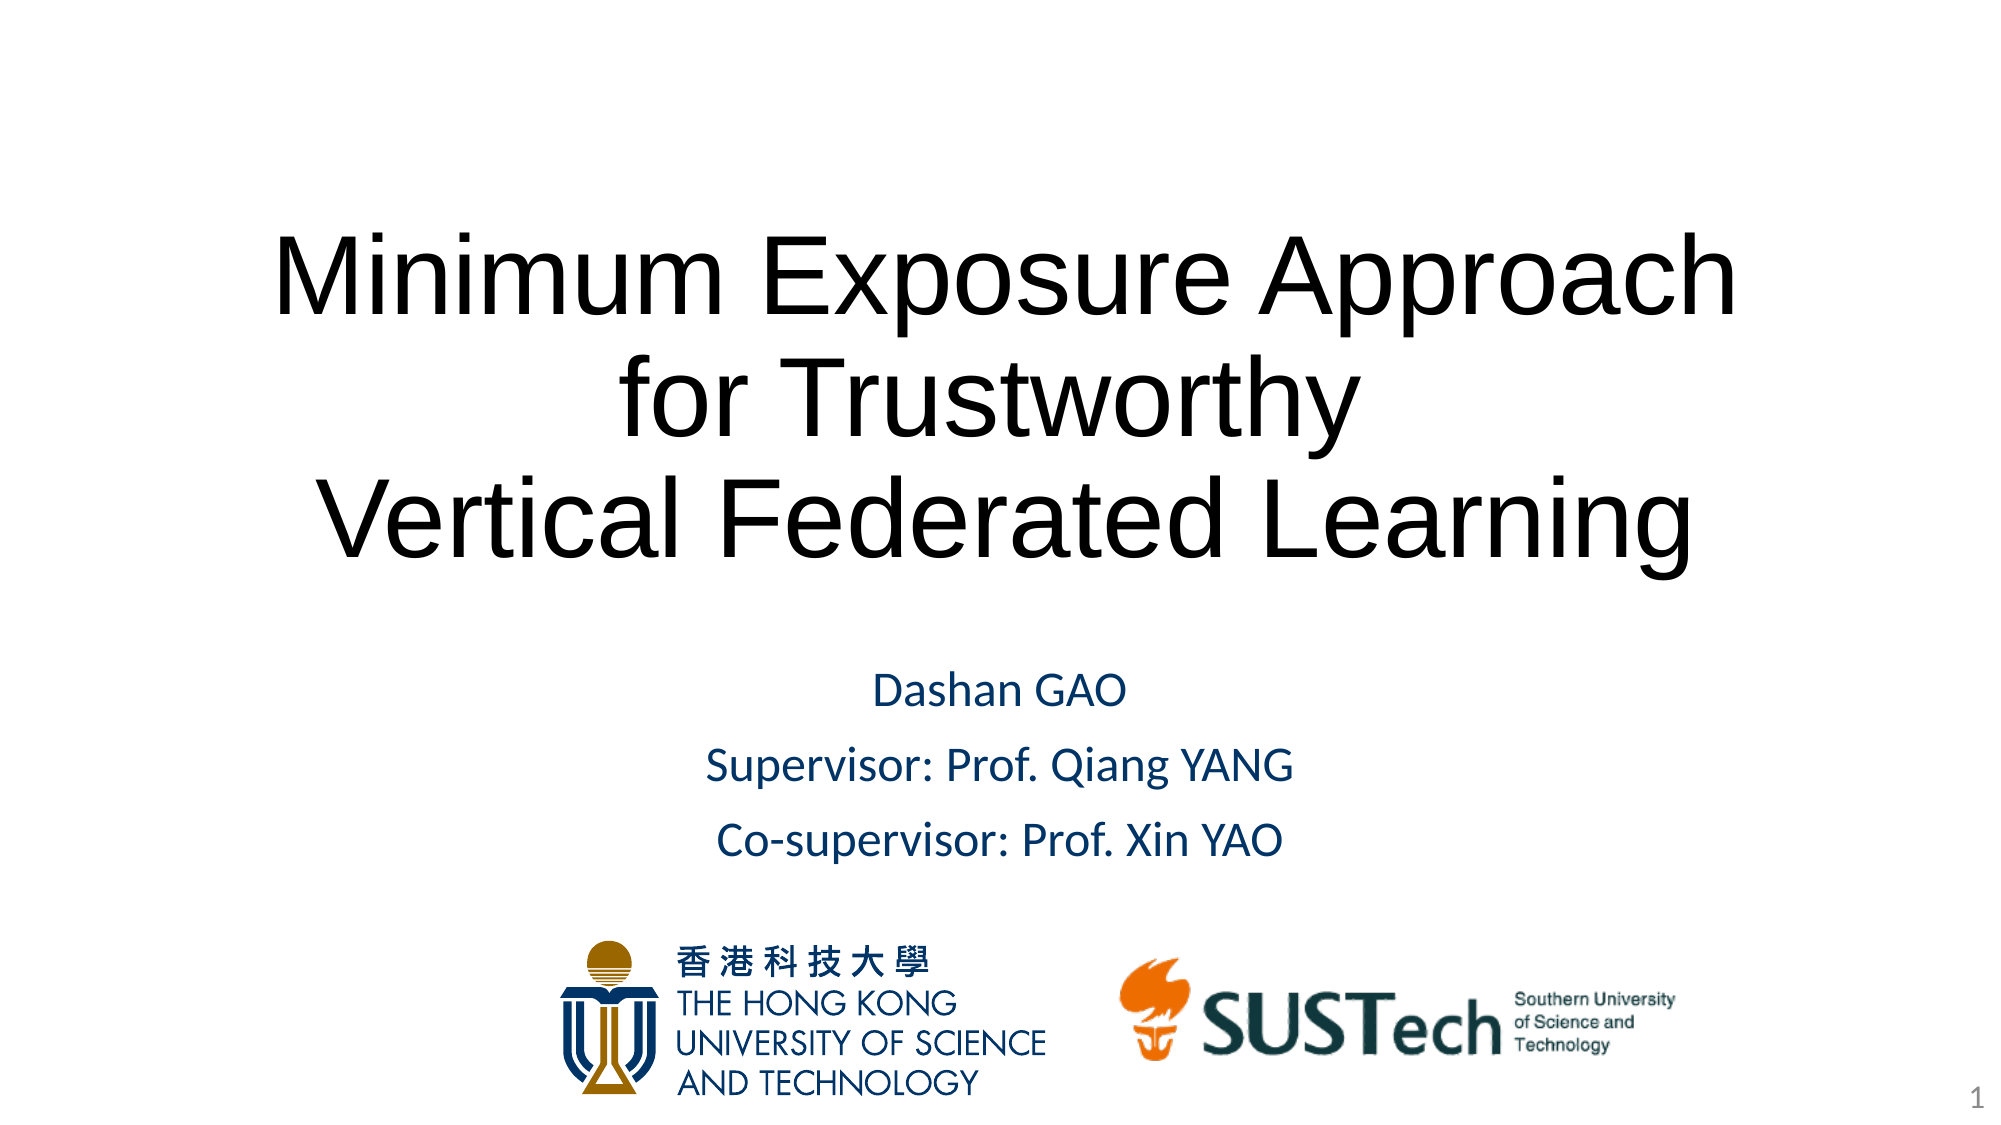

# Minimum Exposure Approach for Trustworthy Vertical Federated Learning
Dashan GAO
Supervisor: Prof. Qiang YANG
Co-supervisor: Prof. Xin YAO
1